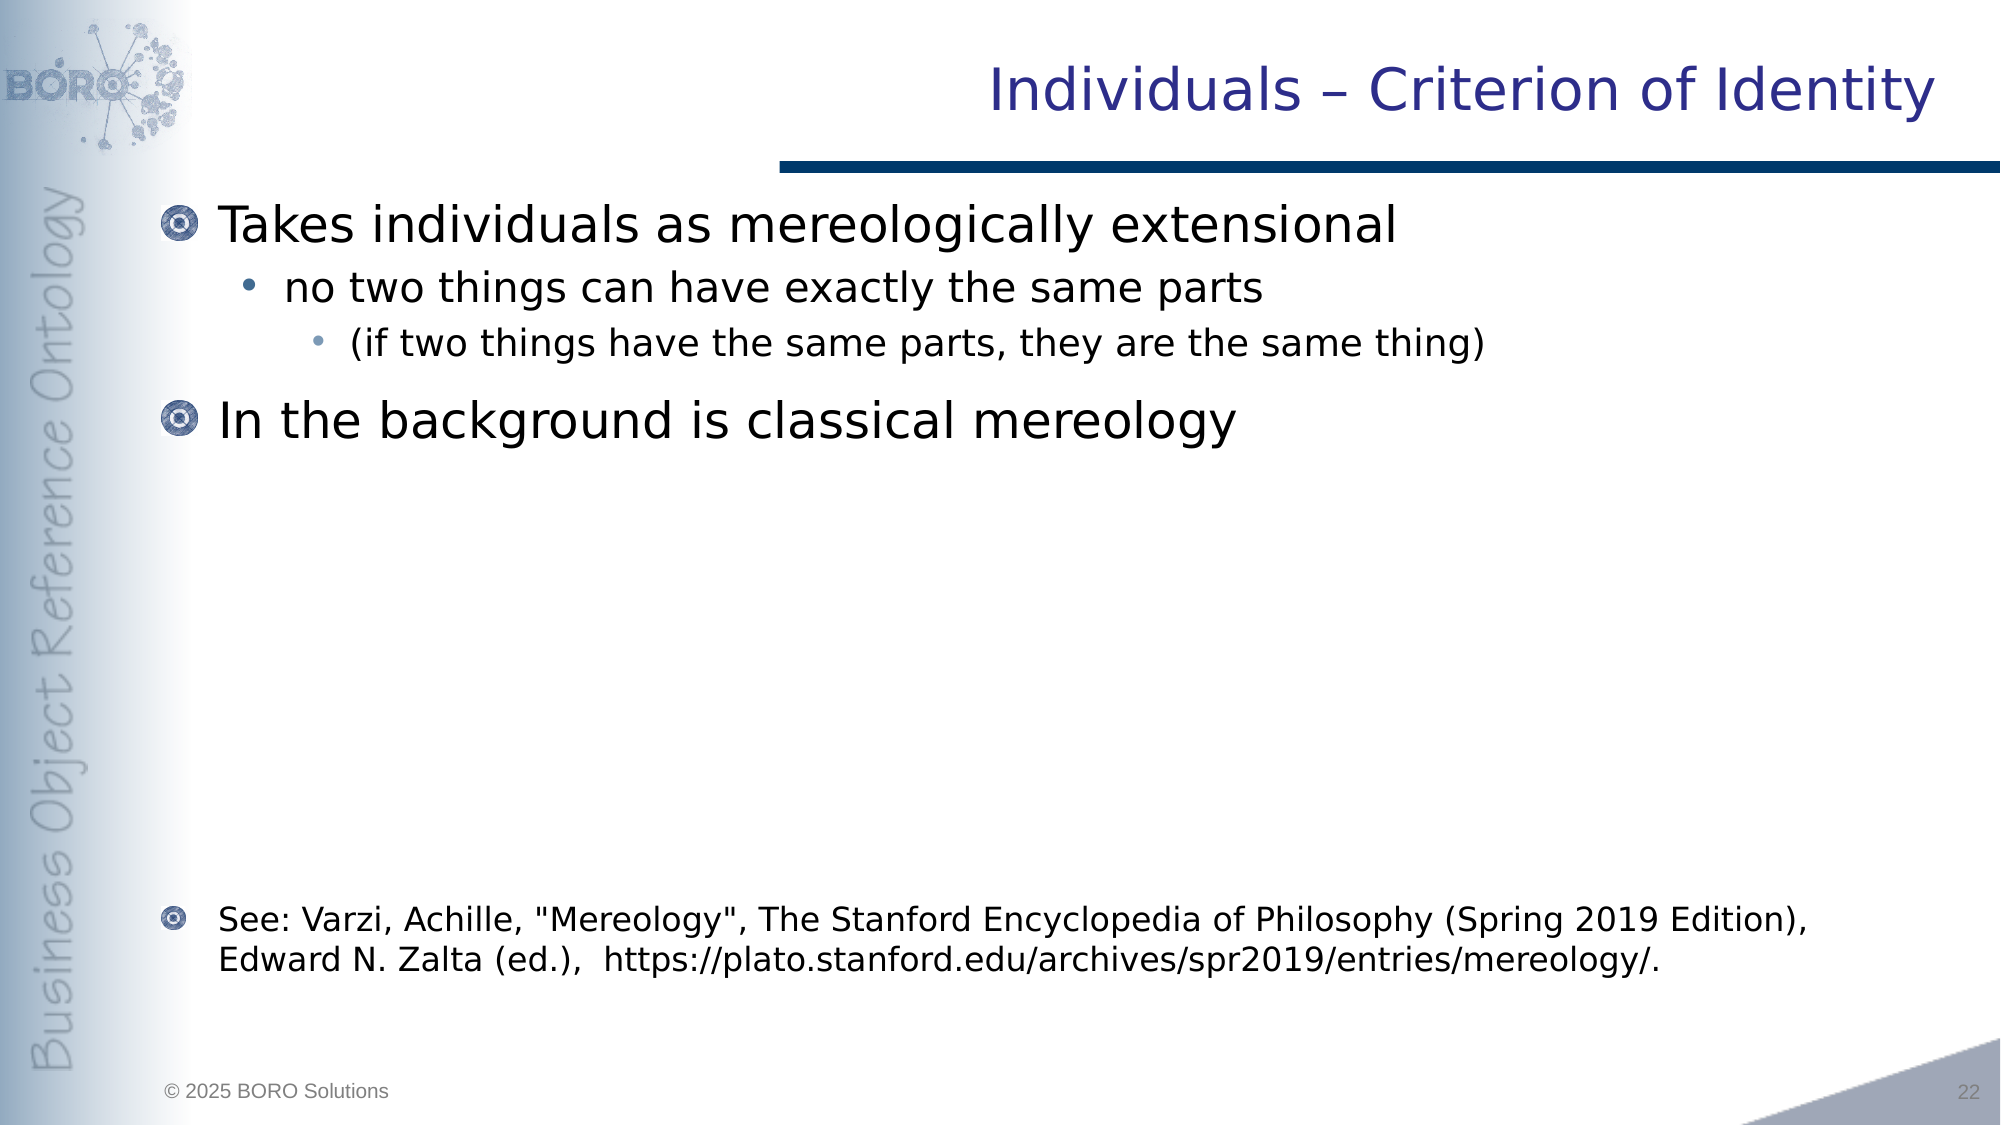

# Individuals – Criterion of Identity
Takes individuals as mereologically extensional
no two things can have exactly the same parts
(if two things have the same parts, they are the same thing)
In the background is classical mereology

See: Varzi, Achille, "Mereology", The Stanford Encyclopedia of Philosophy (Spring 2019 Edition), Edward N. Zalta (ed.),  https://plato.stanford.edu/archives/spr2019/entries/mereology/.
22